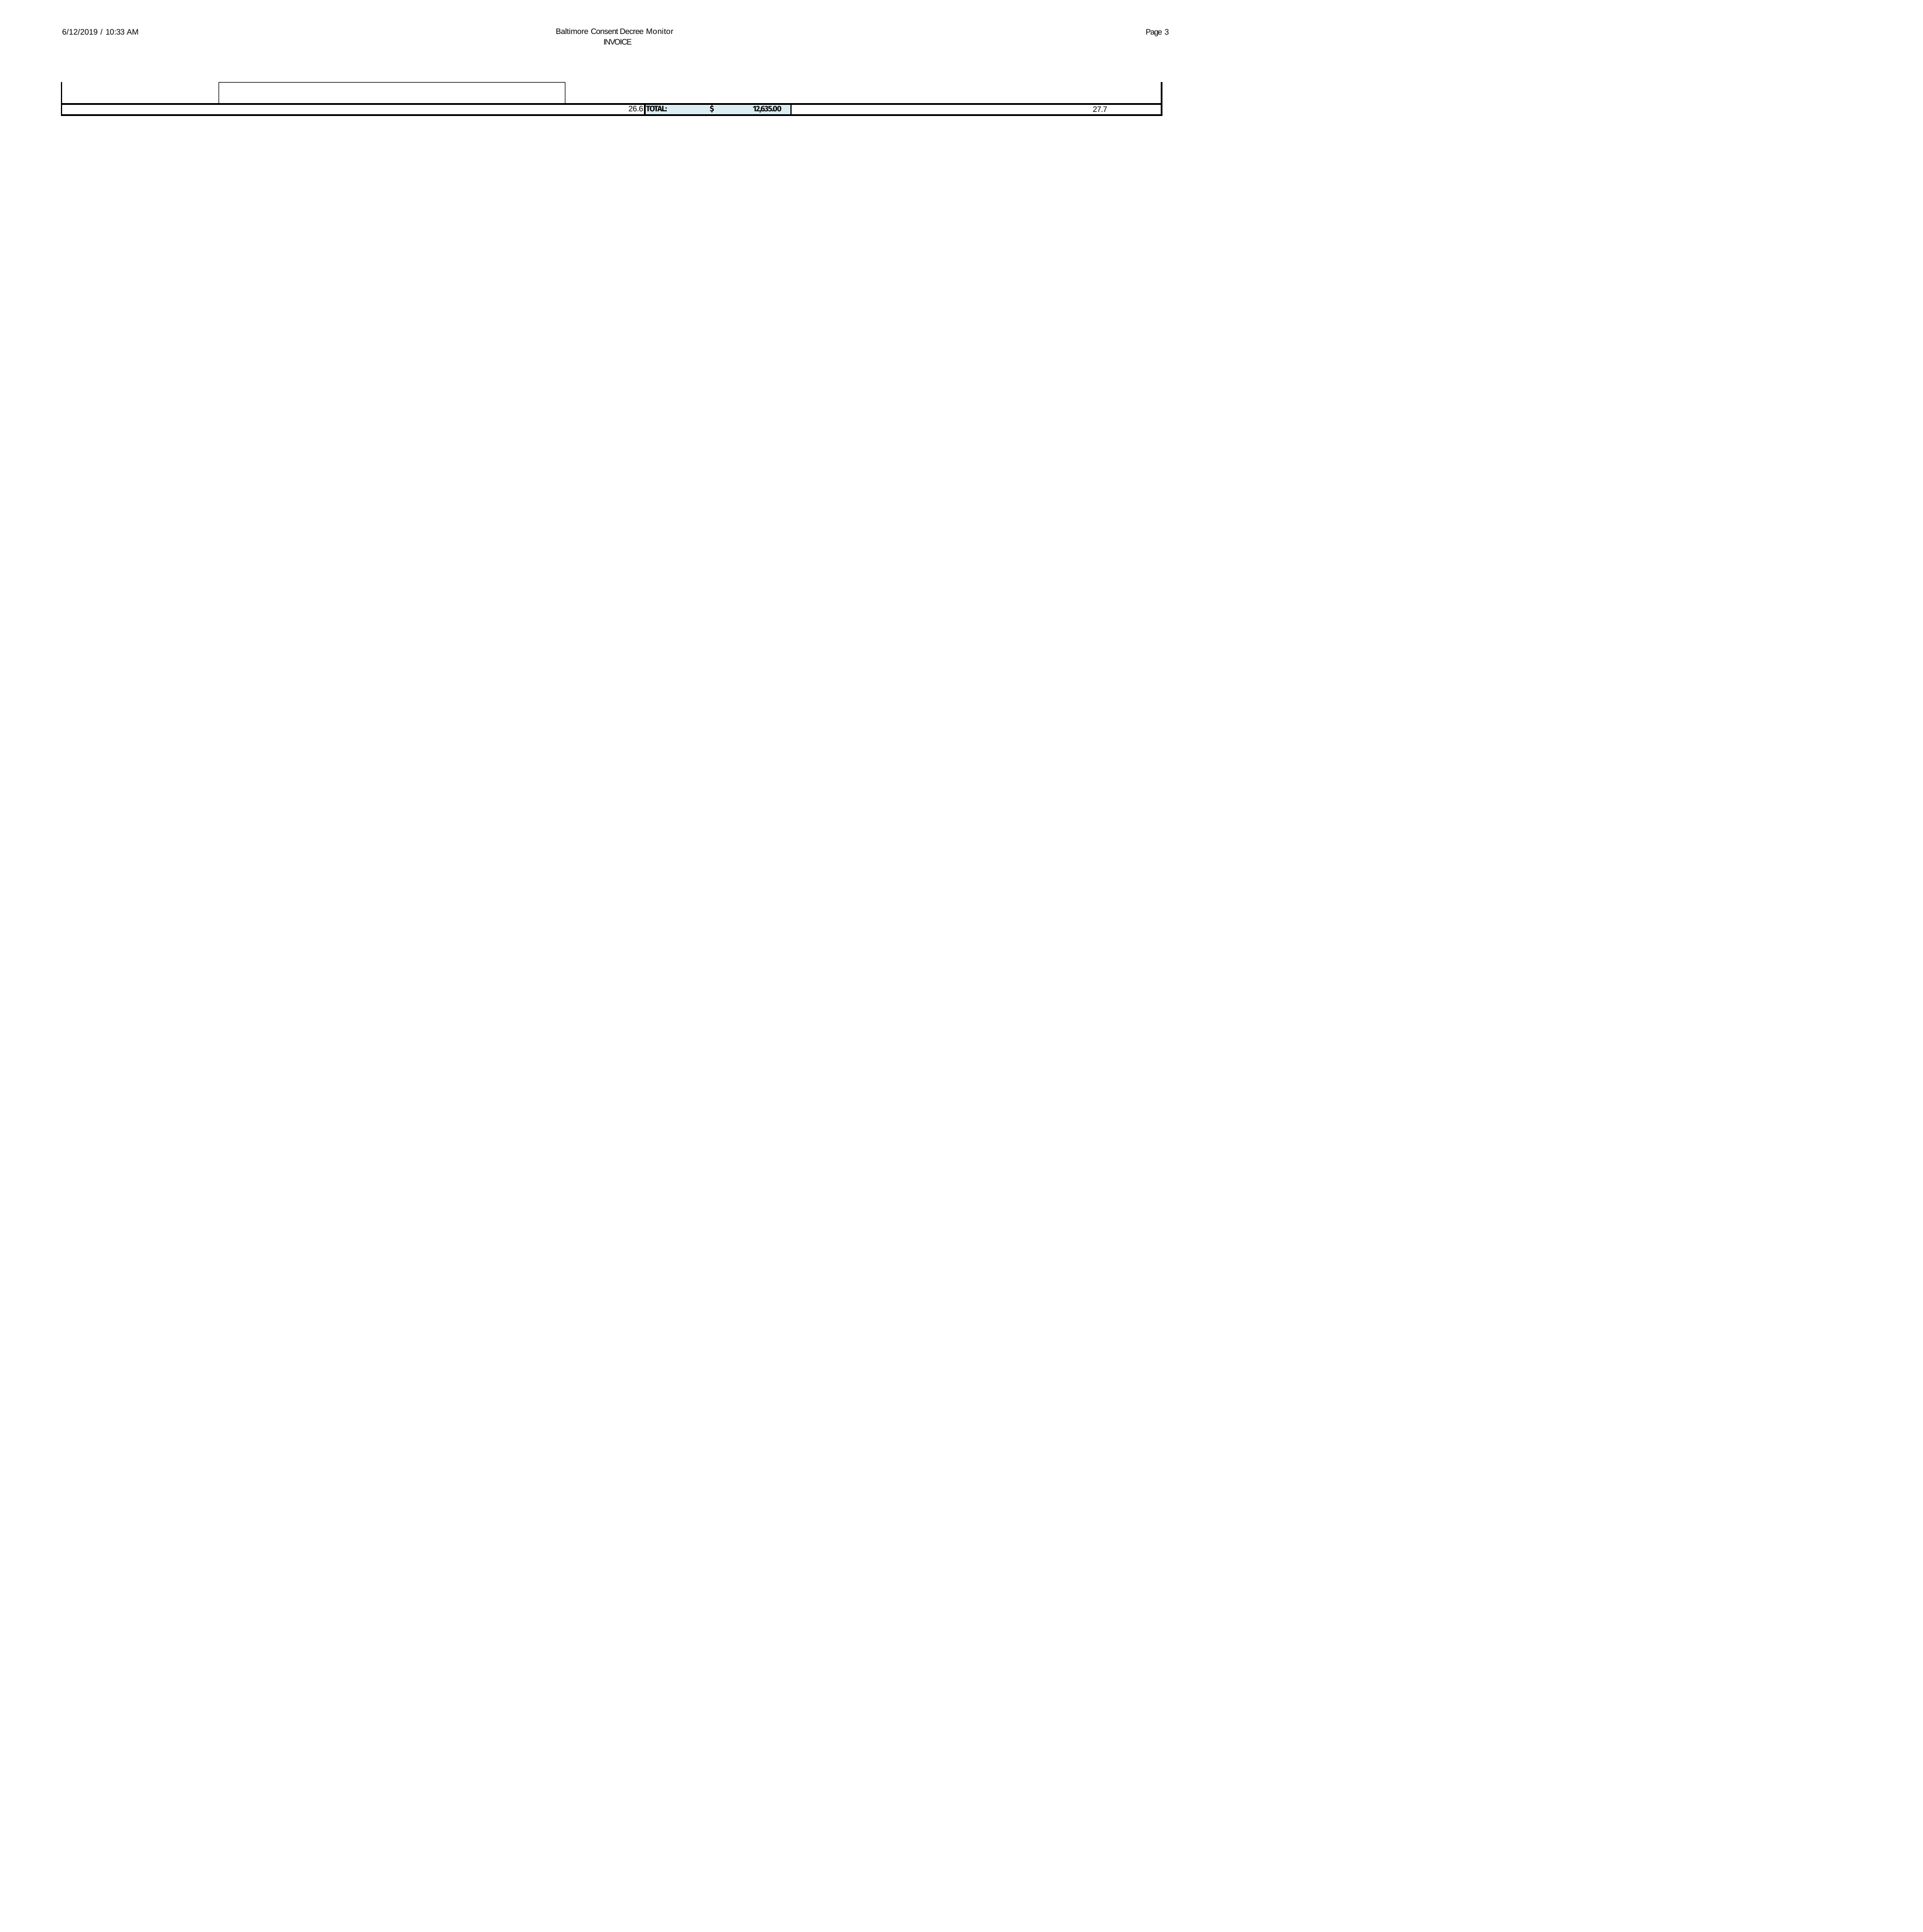

Baltimore Consent Decree Monitor  INVOICE
6/12/2019 / 10:33 AM
Page 3

26.6 TOTAL:
$
12,635.00
27.7